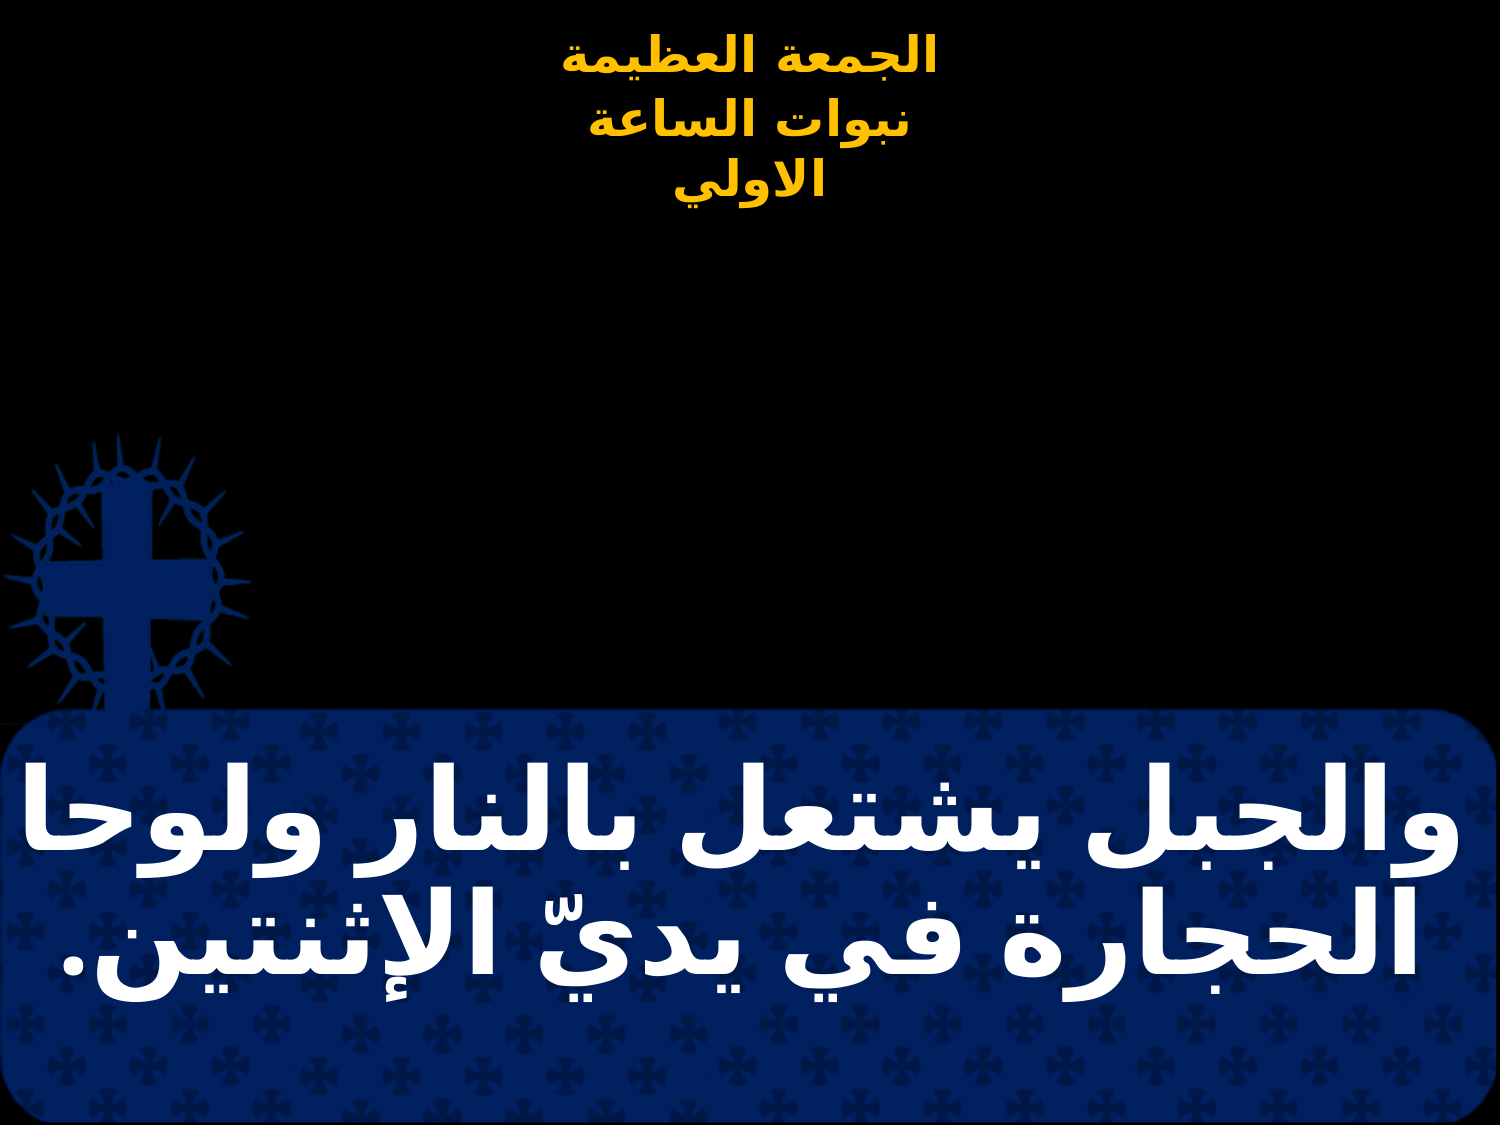

# والجبل يشتعل بالنار ولوحا الحجارة في يديّ الإثنتين.